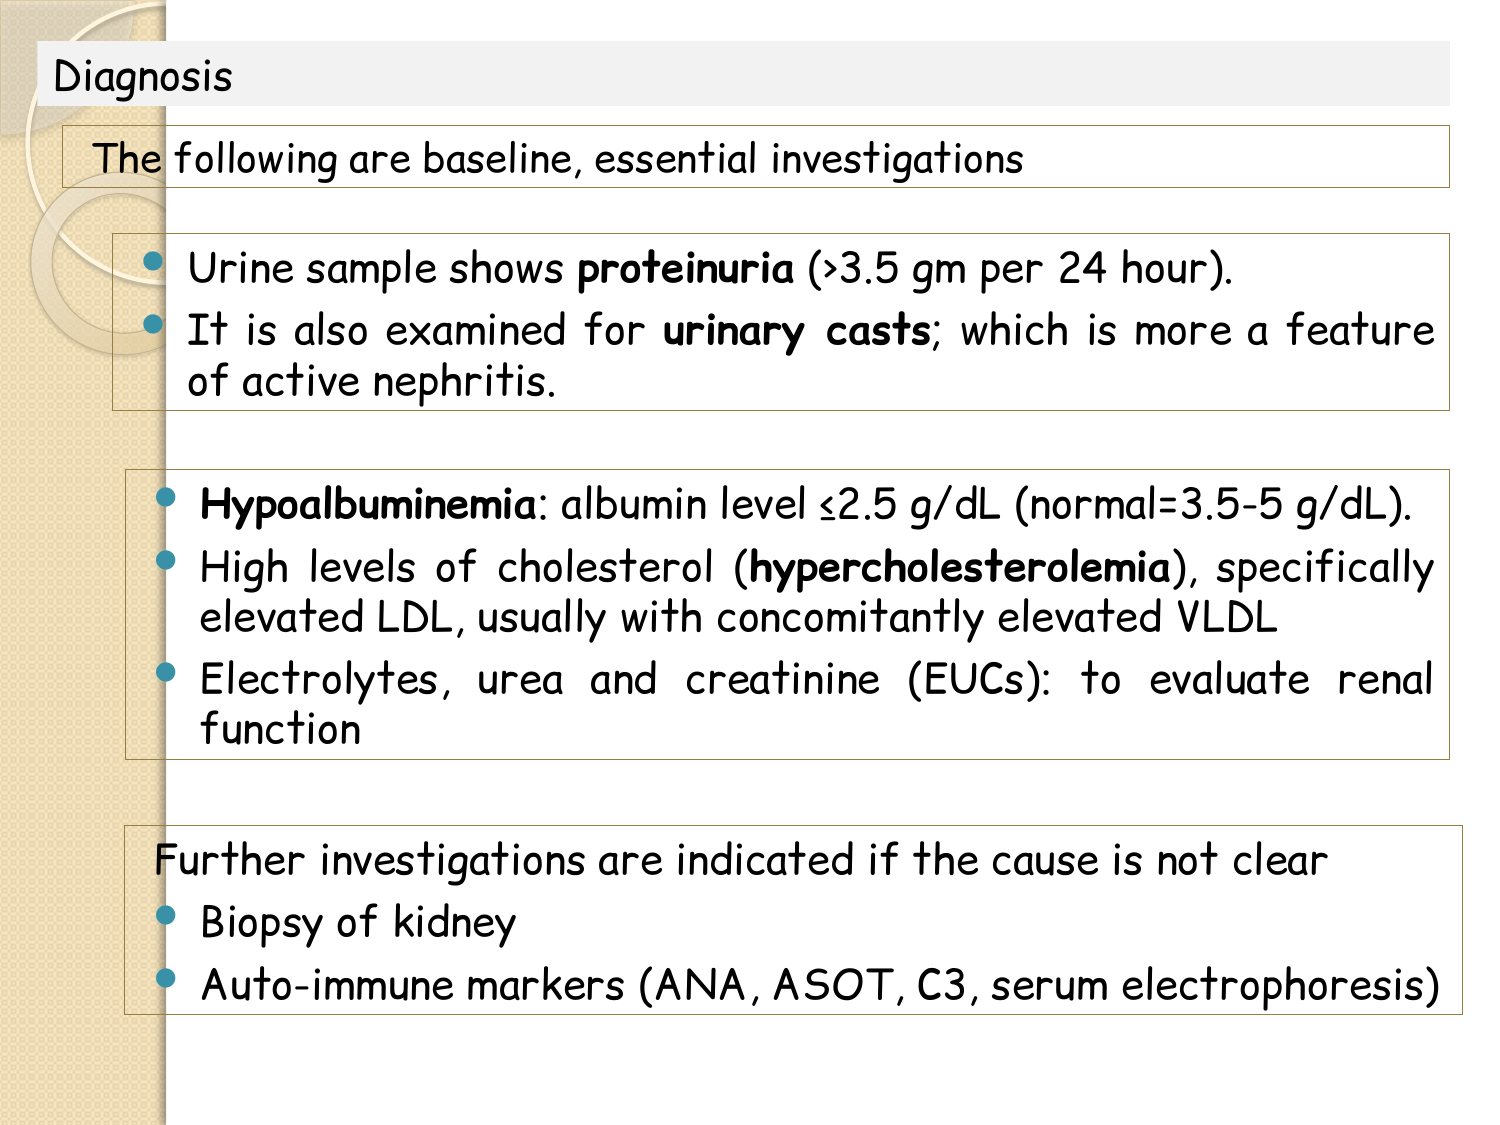

Diagnosis
The following are baseline, essential investigations

Urine sample shows proteinuria (>3.5 gm per 24 hour).
It is also examined for urinary casts; which is more a feature of active nephritis.
Hypoalbuminemia: albumin level ≤2.5 g/dL (normal=3.5-5 g/dL).
High levels of cholesterol (hypercholesterolemia), specifically elevated LDL, usually with concomitantly elevated VLDL
Electrolytes, urea and creatinine (EUCs): to evaluate renal function
Further investigations are indicated if the cause is not clear
Biopsy of kidney
Auto-immune markers (ANA, ASOT, C3, serum electrophoresis)